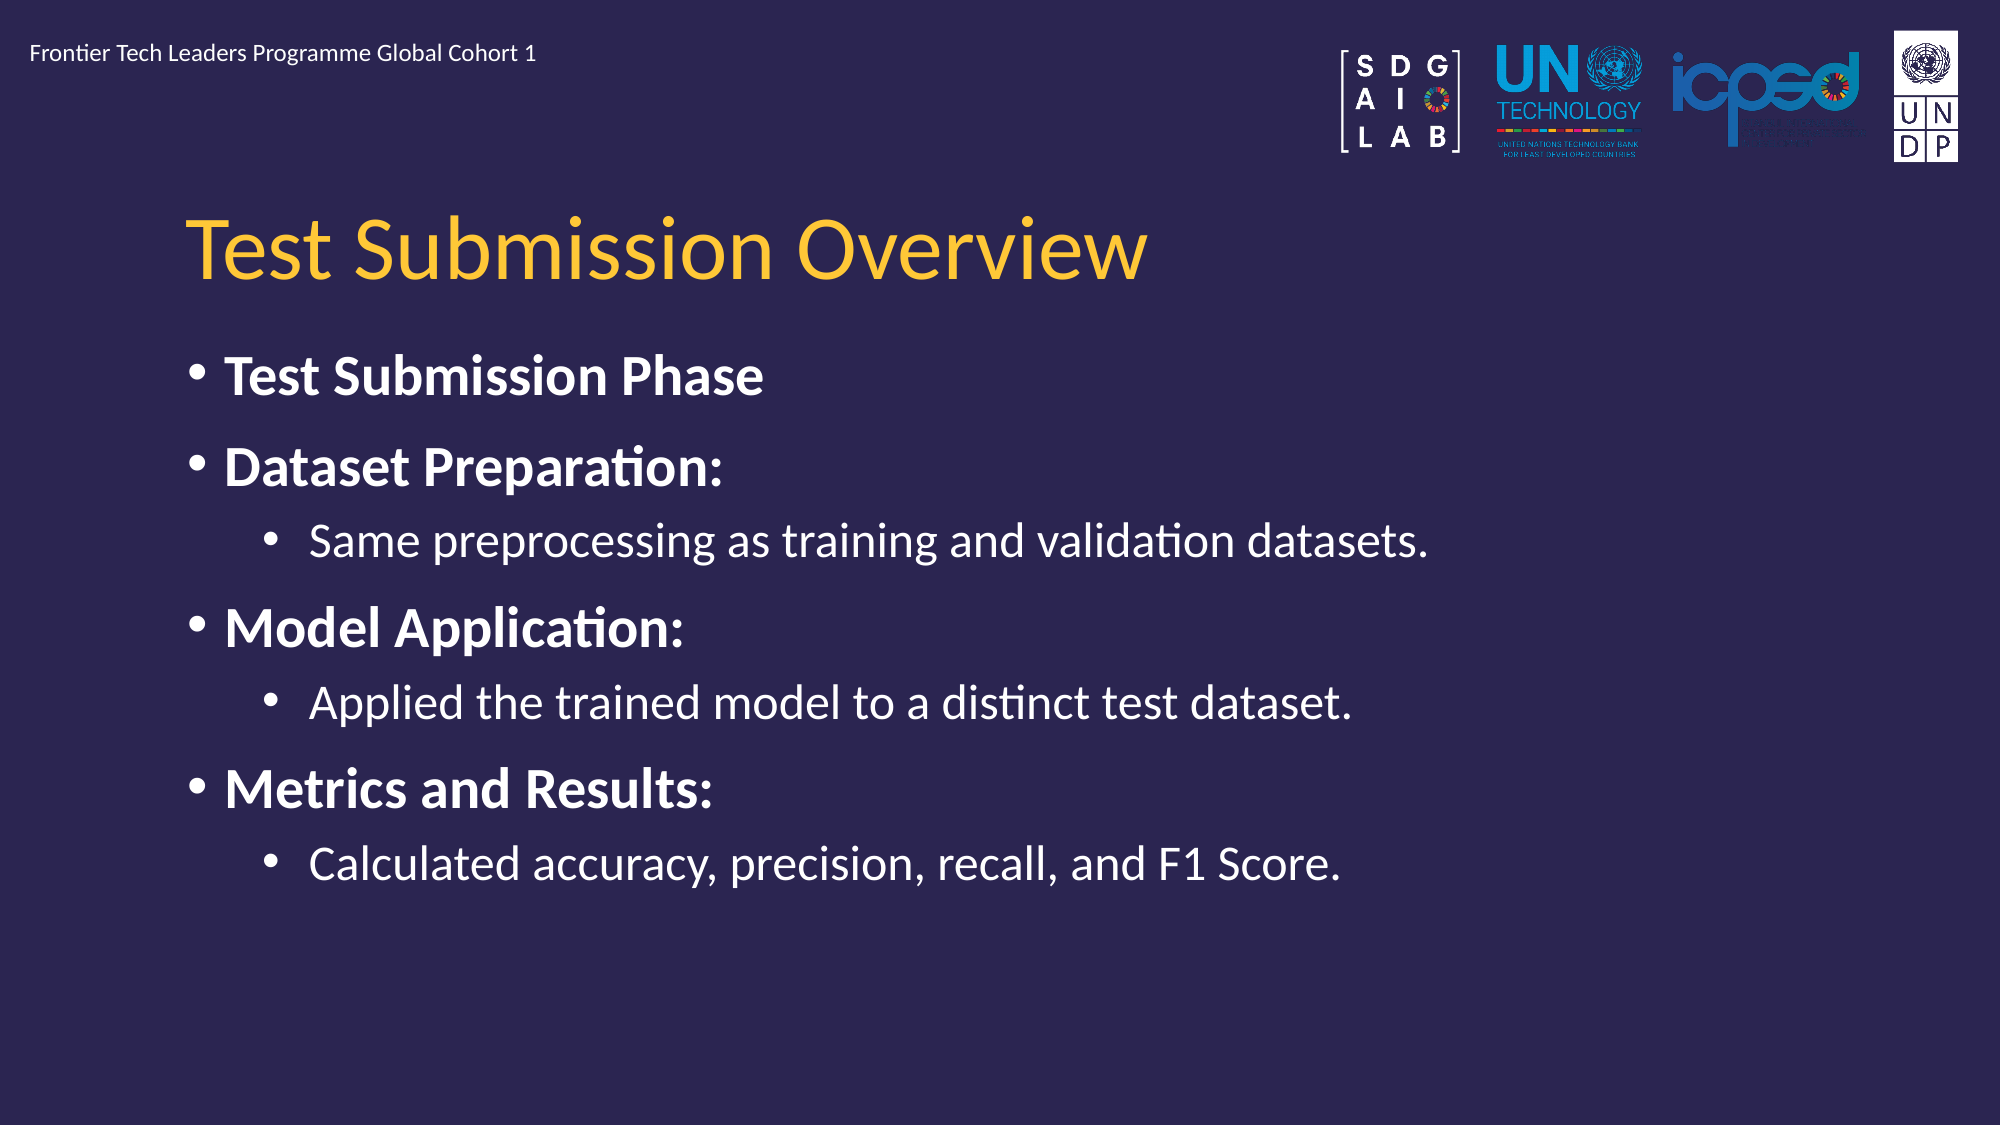

Frontier Tech Leaders Programme Global Cohort 1
# Test Submission Overview
Test Submission Phase
Dataset Preparation:
Same preprocessing as training and validation datasets.
Model Application:
Applied the trained model to a distinct test dataset.
Metrics and Results:
Calculated accuracy, precision, recall, and F1 Score.